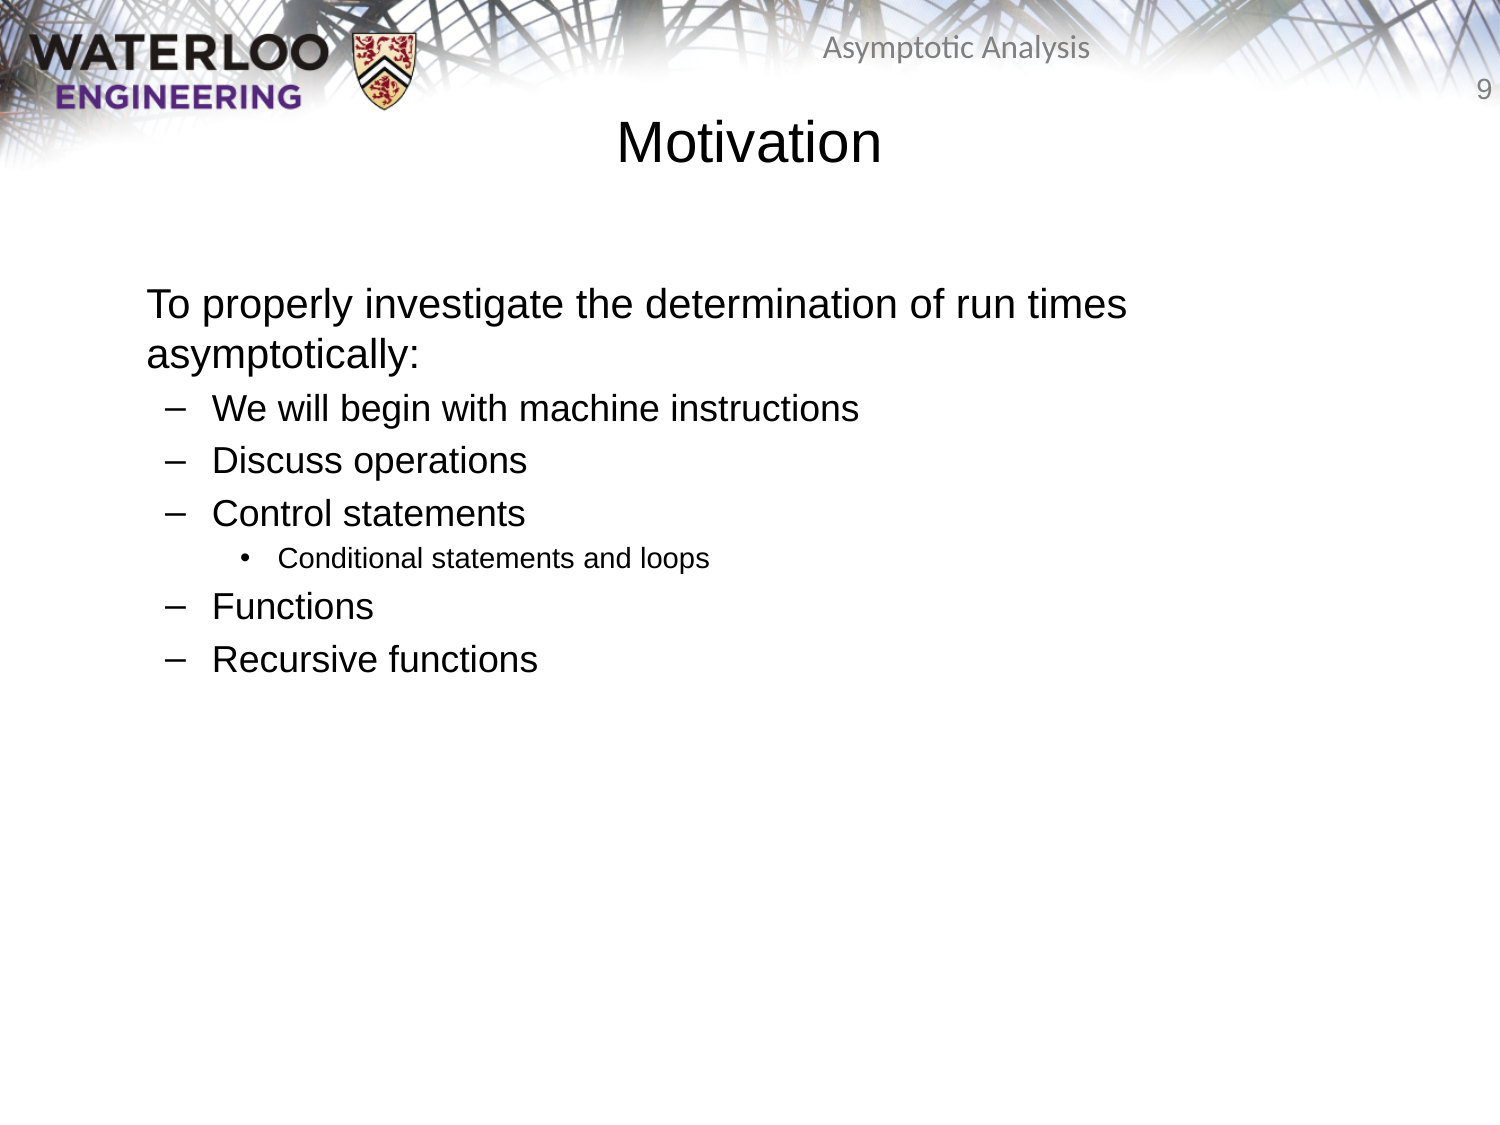

Motivation
	To properly investigate the determination of run times asymptotically:
We will begin with machine instructions
Discuss operations
Control statements
Conditional statements and loops
Functions
Recursive functions